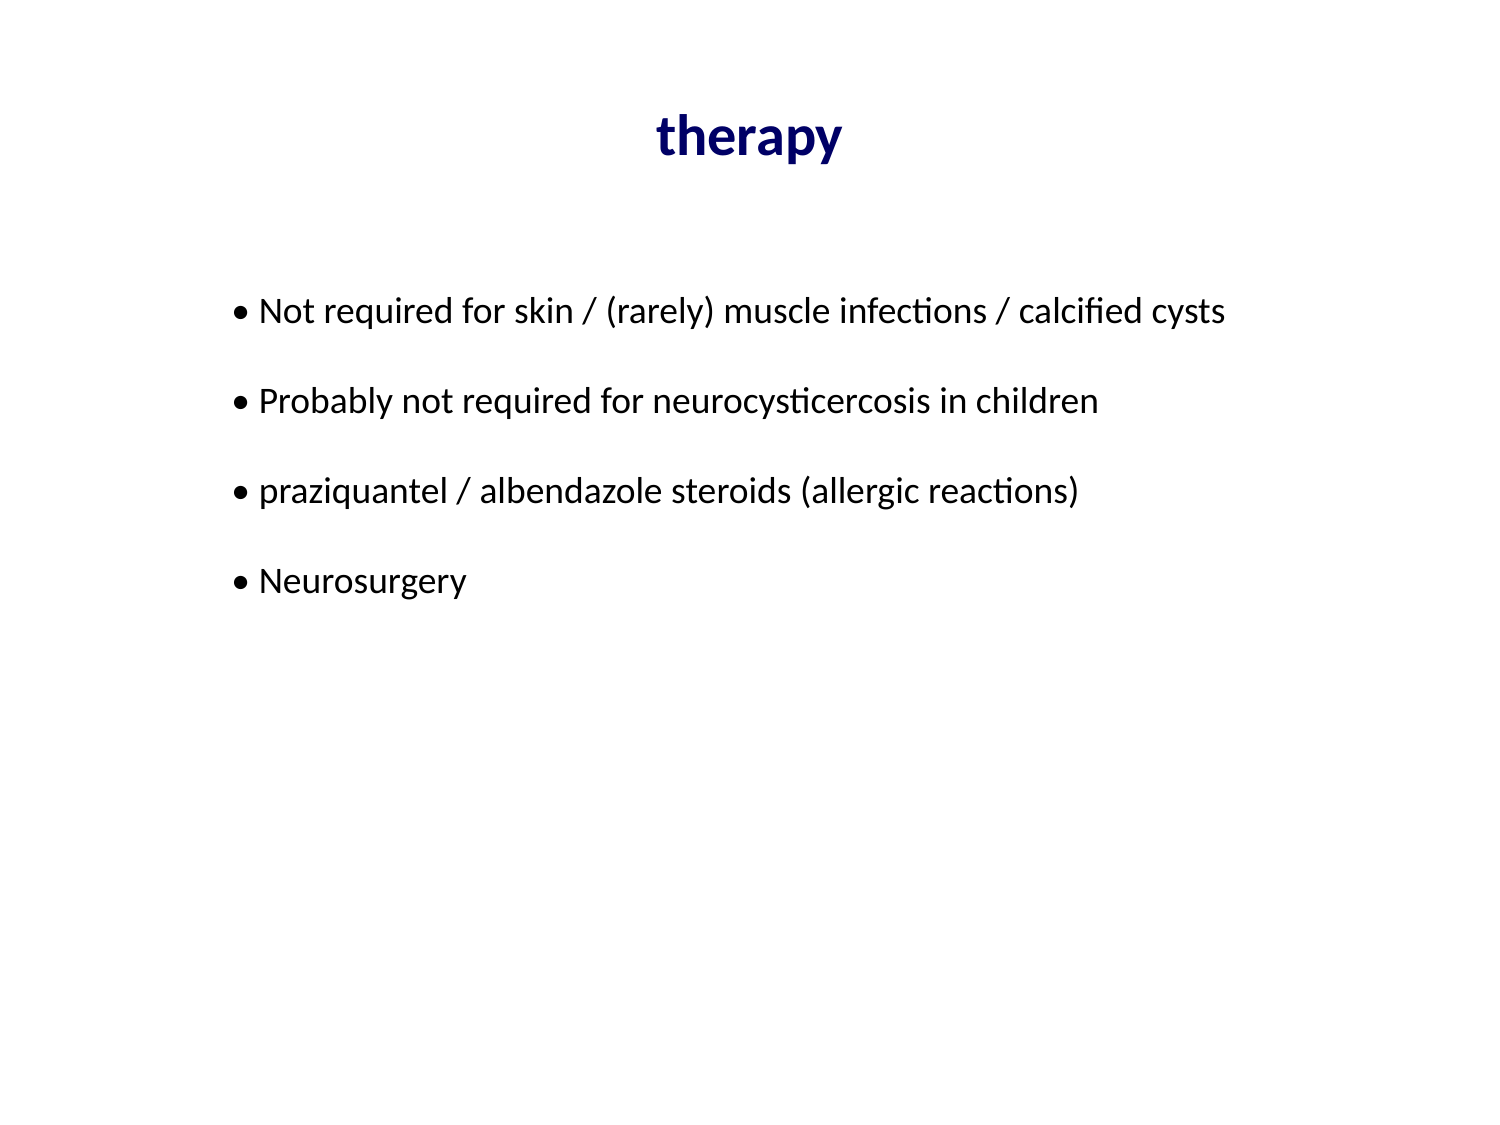

therapy
• Not required for skin / (rarely) muscle infections / calcified cysts

• Probably not required for neurocysticercosis in children

• praziquantel / albendazole steroids (allergic reactions)

• Neurosurgery